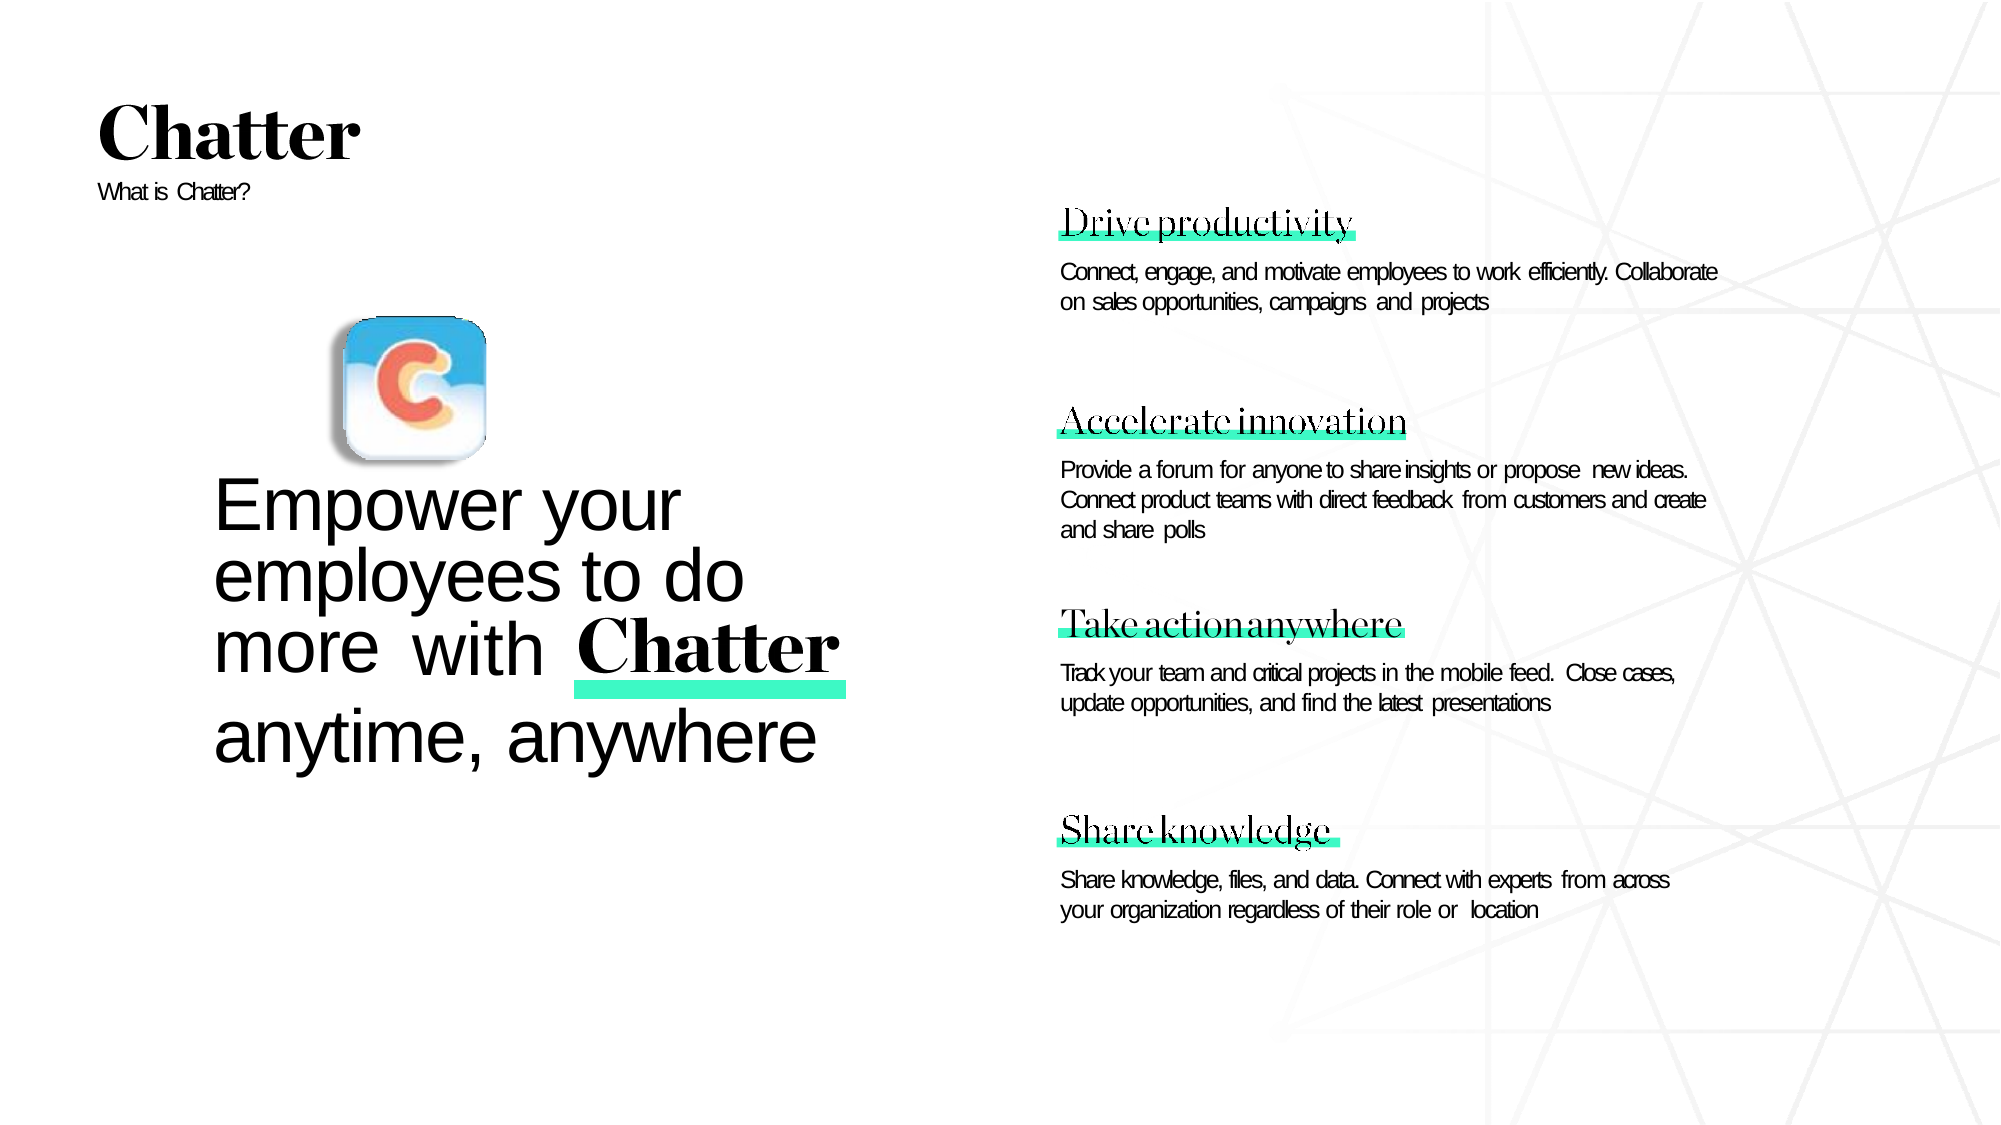

What is Chatter?

Connect, engage, and motivate employees to work  efficiently. Collaborate on sales opportunities, campaigns  and projects

Empower your  employees to do more

Provide a forum for anyone to share insights or propose  new ideas. Connect product teams with direct feedback  from customers and create and share polls
with

Track your team and critical projects in the mobile feed.  Close cases, update opportunities, and find the latest  presentations
anytime, anywhere

Share knowledge, files, and data. Connect with experts  from across your organization regardless of their role or  location